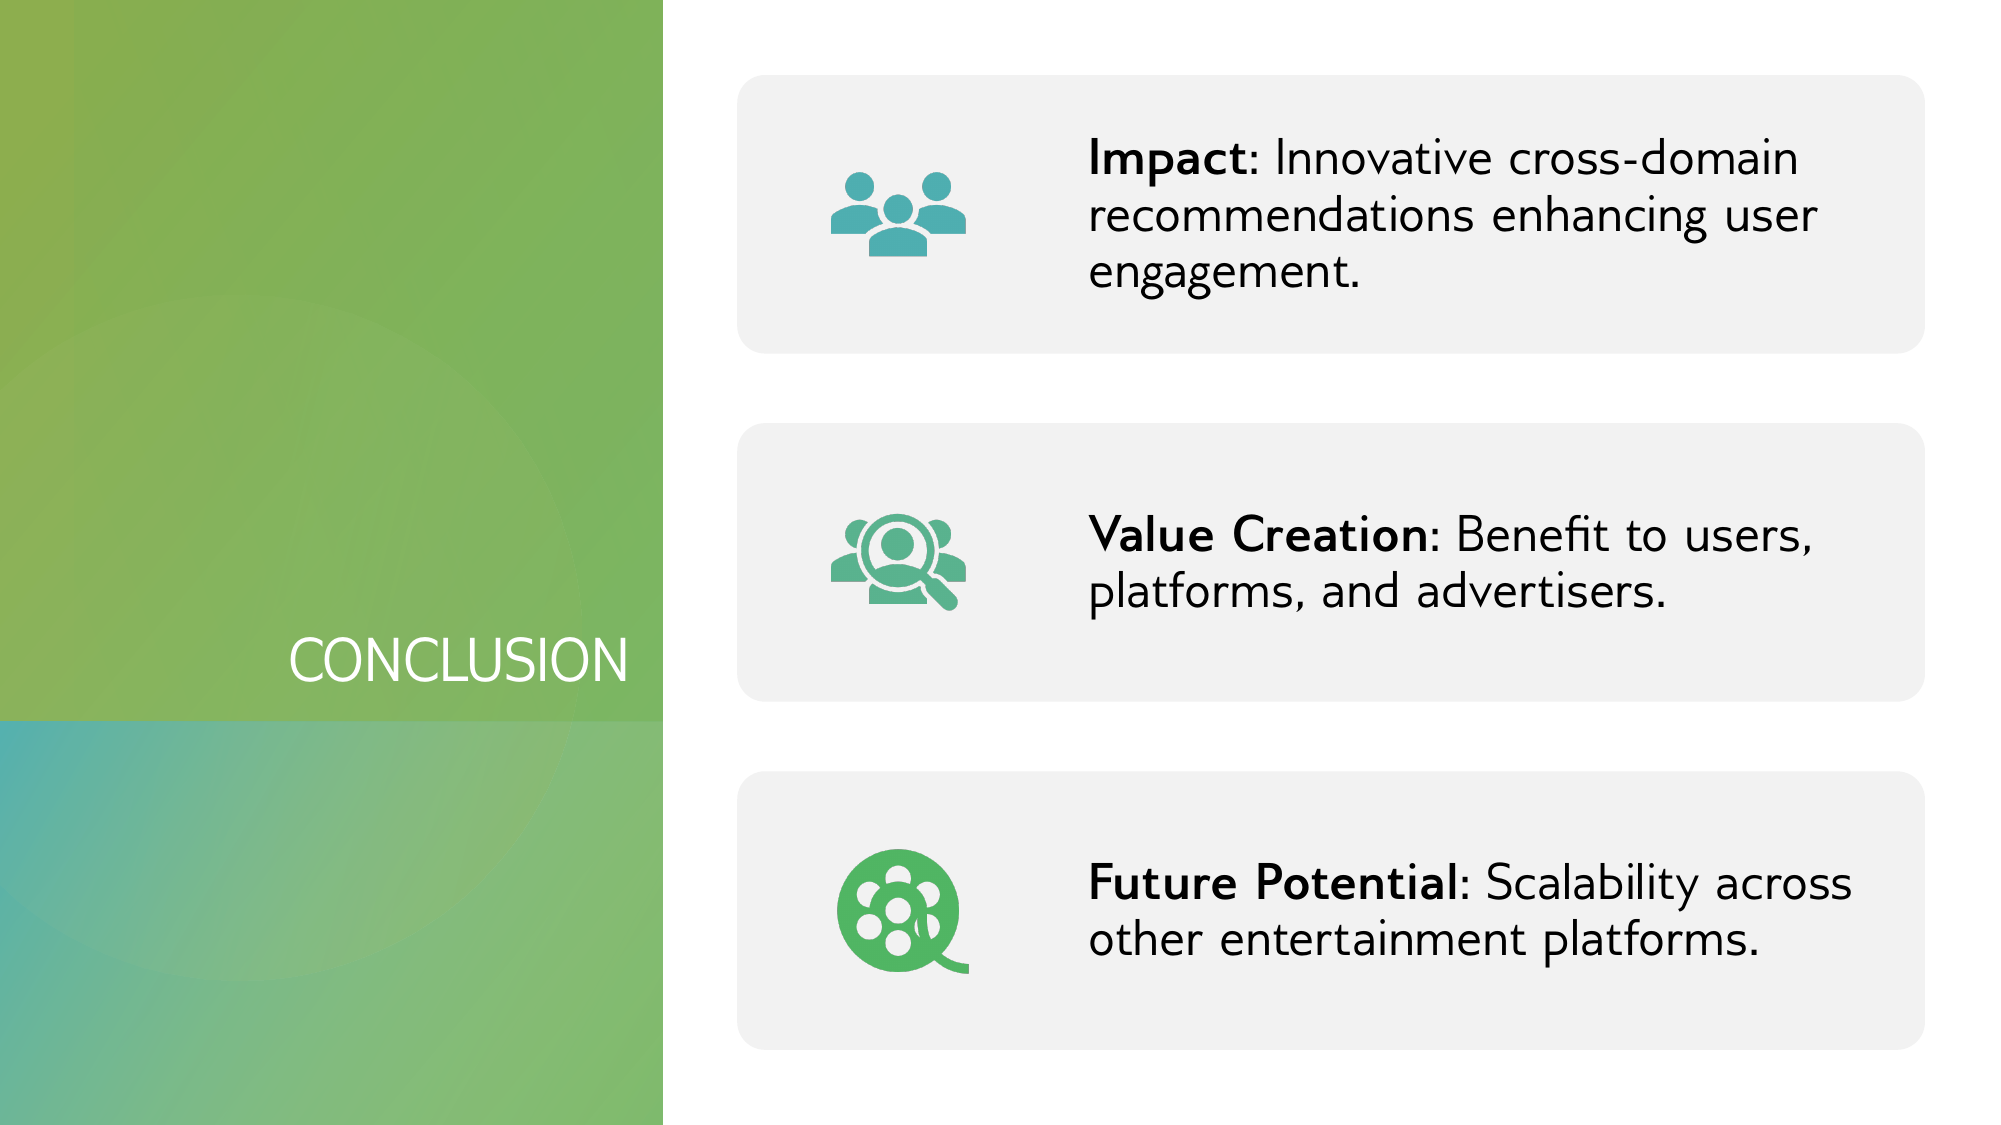

Impact: Innovative cross-domain recommendations enhancing user engagement.

Value Creation: Benefit to users, platforms, and advertisers.

Future Potential: Scalability across other entertainment platforms.

# CONCLUSION